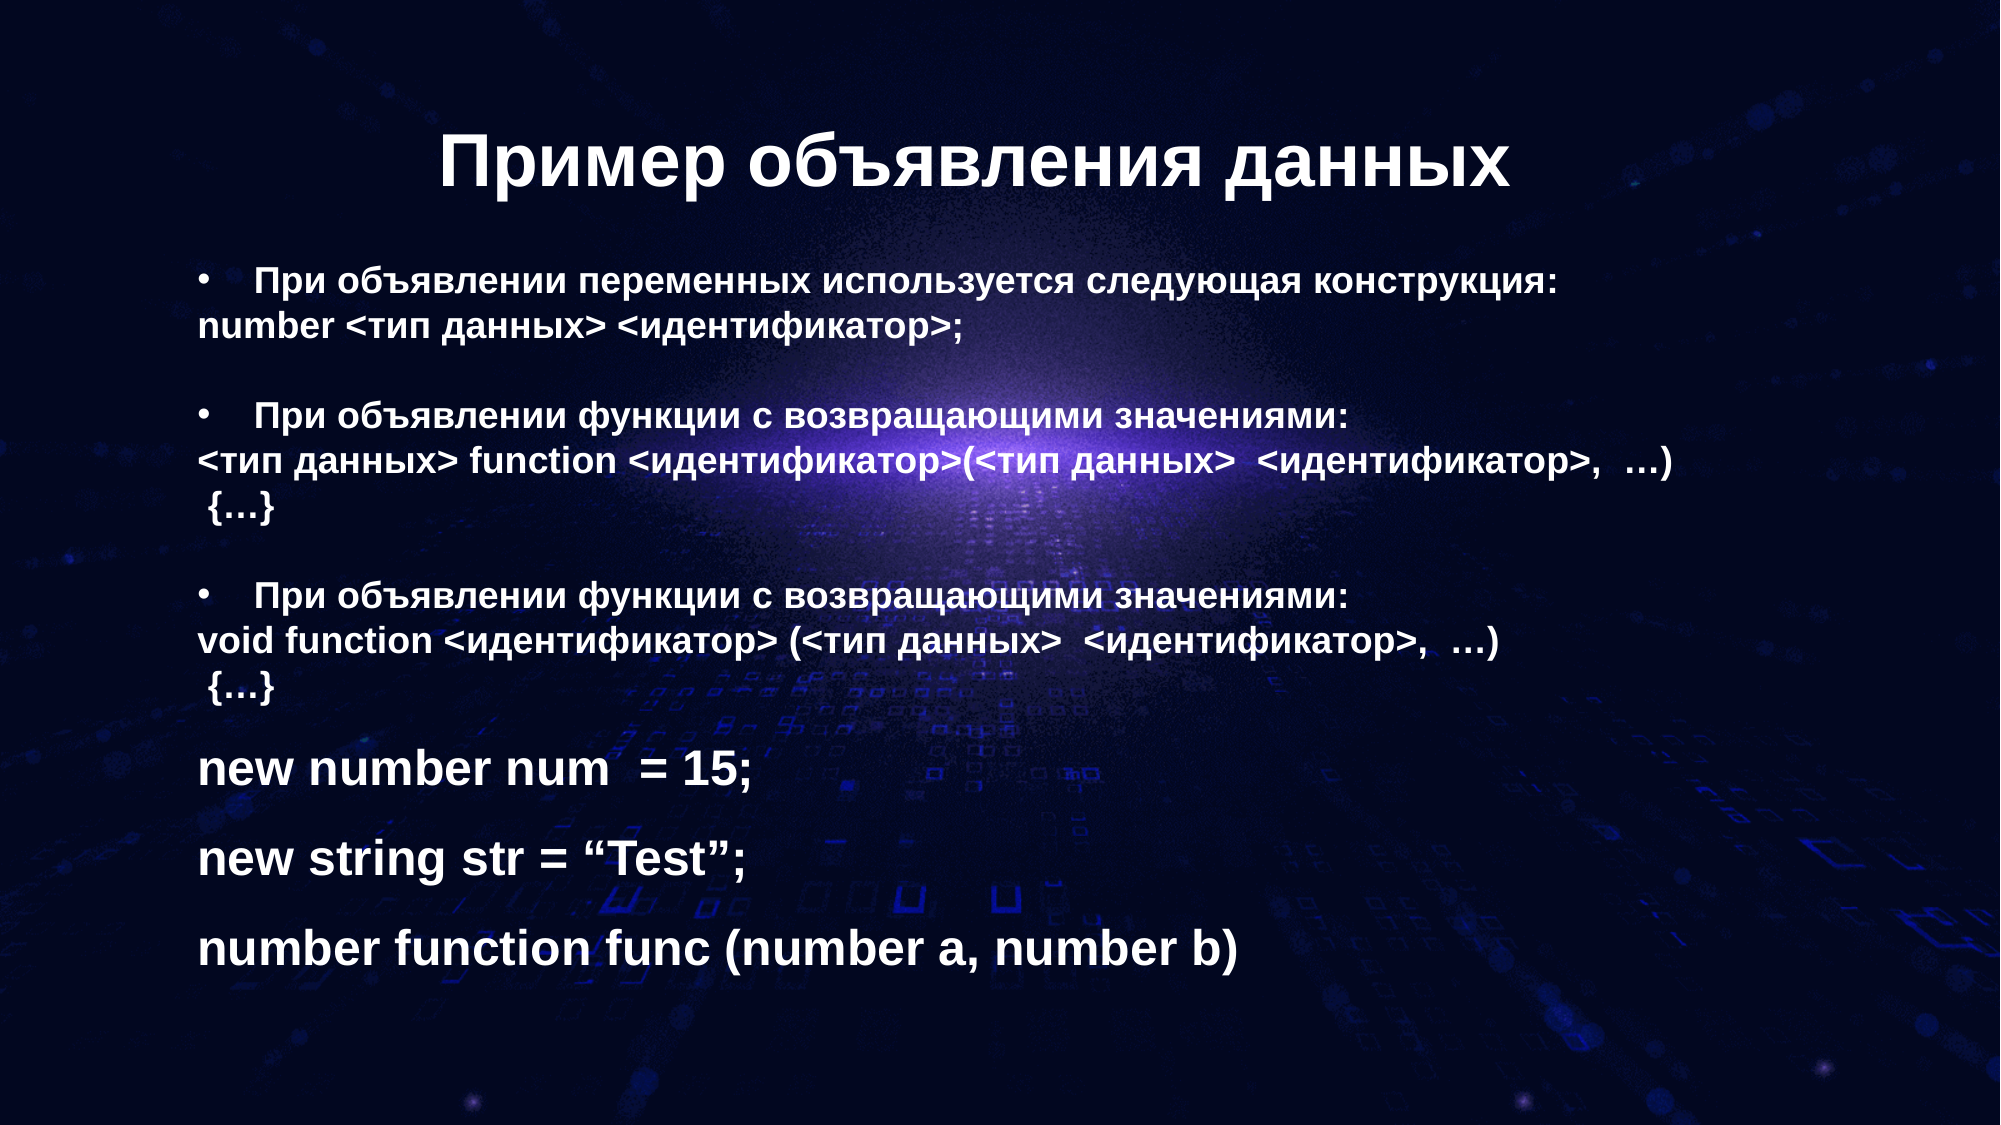

Пример объявления данных
При объявлении переменных используется следующая конструкция:
number <тип данных> <идентификатор>;

При объявлении функции с возвращающими значениями:
<тип данных> function <идентификатор>(<тип данных>  <идентификатор>,  …)
 {…}

При объявлении функции с возвращающими значениями:
void function <идентификатор> (<тип данных>  <идентификатор>,  …)
 {…}
new number num  = 15;
new string str = “Test”;
number function func (number a, number b)